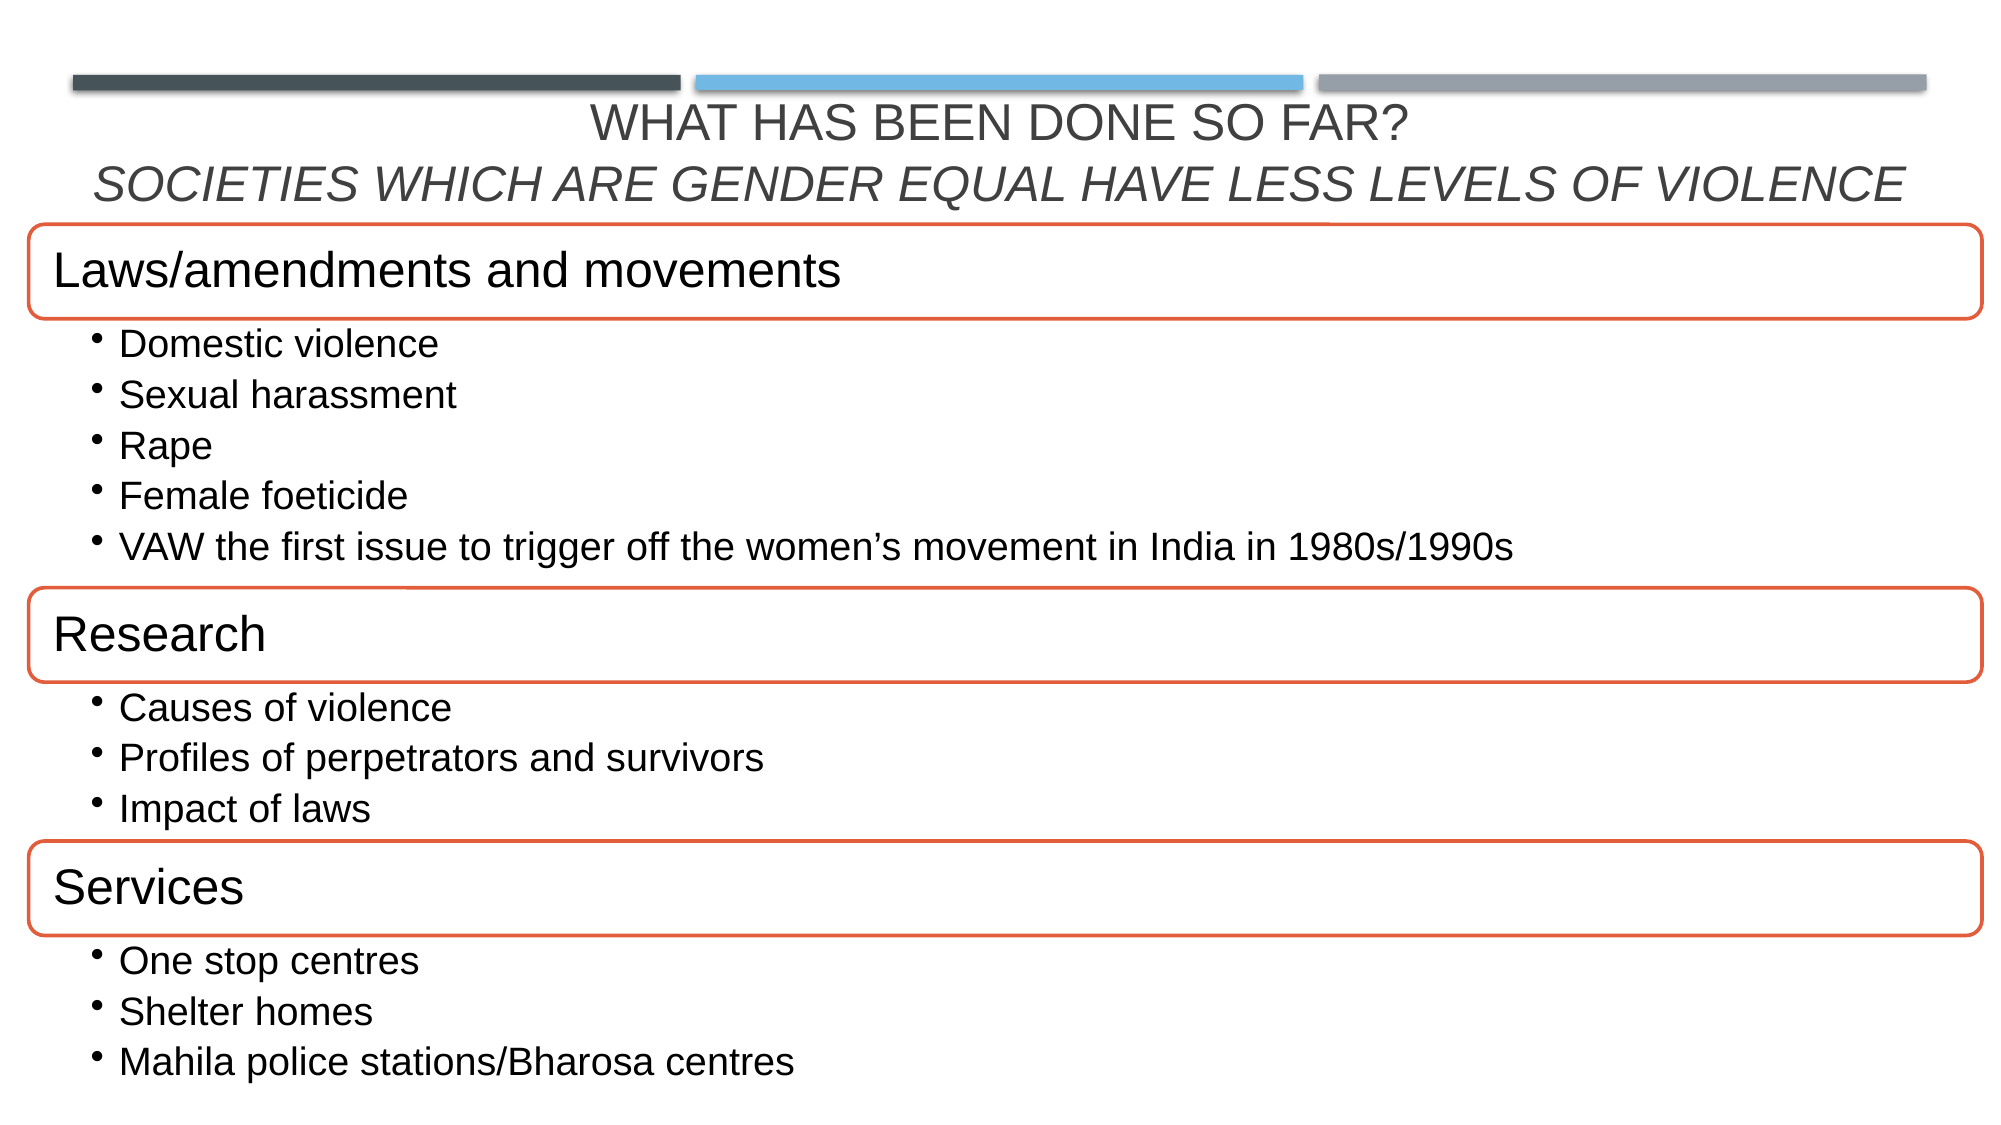

# What has been done so far? Societies which are gender equal have less levels of violence
Laws/amendments and movements
Domestic violence
Sexual harassment
Rape
Female foeticide
VAW the first issue to trigger off the women’s movement in India in 1980s/1990s
Research
Causes of violence
Profiles of perpetrators and survivors
Impact of laws
Services
One stop centres
Shelter homes
Mahila police stations/Bharosa centres